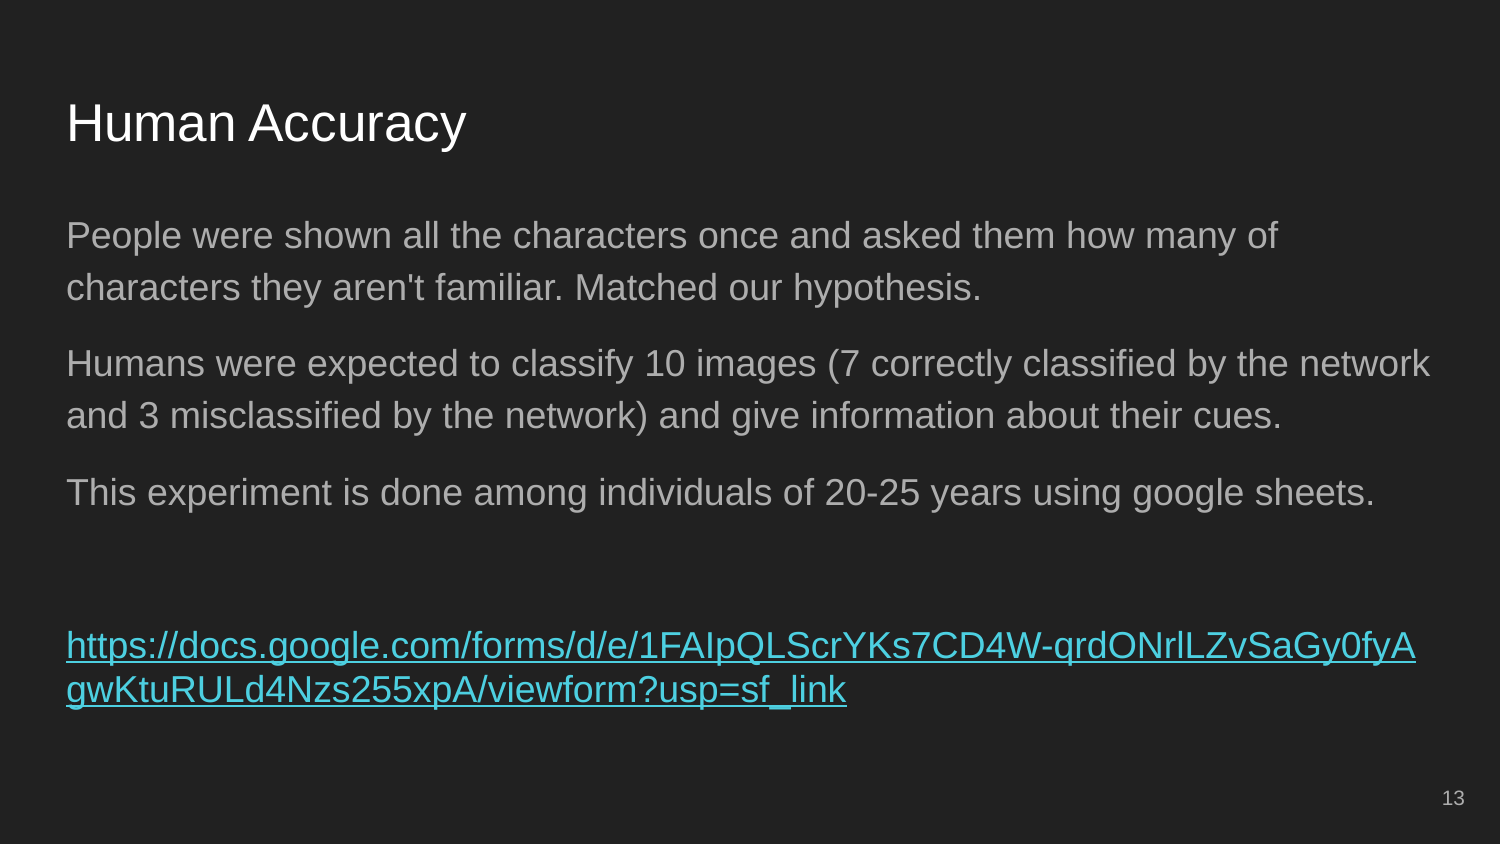

# Human Accuracy
People were shown all the characters once and asked them how many of characters they aren't familiar. Matched our hypothesis.
Humans were expected to classify 10 images (7 correctly classified by the network and 3 misclassified by the network) and give information about their cues.
This experiment is done among individuals of 20-25 years using google sheets.

https://docs.google.com/forms/d/e/1FAIpQLScrYKs7CD4W-qrdONrlLZvSaGy0fyAgwKtuRULd4Nzs255xpA/viewform?usp=sf_link

13